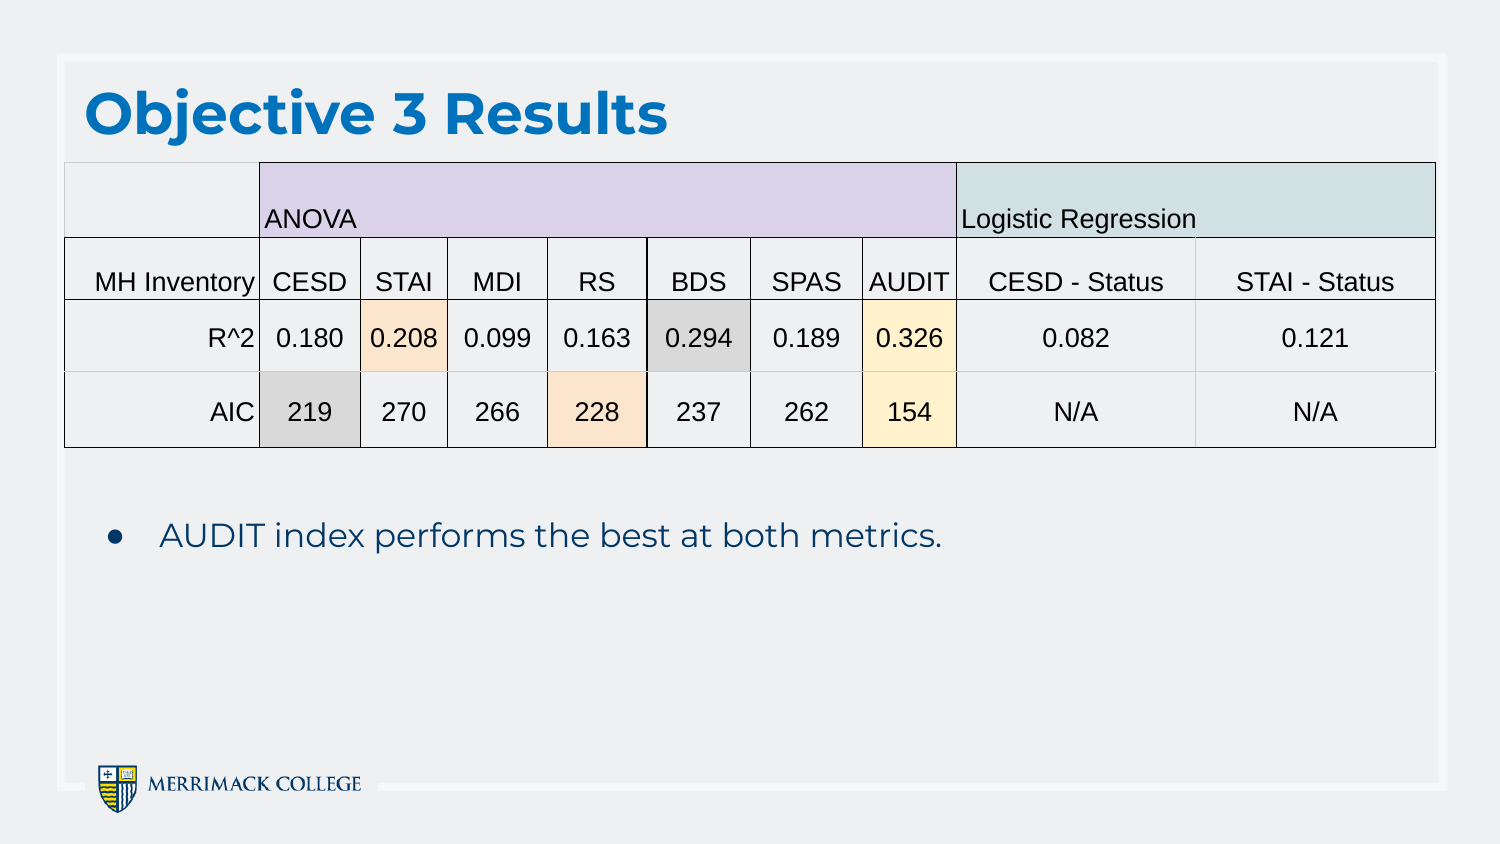

Objective 3 Results
|  | ANOVA |  |  |  |  |  |  | Logistic Regression |  |
| --- | --- | --- | --- | --- | --- | --- | --- | --- | --- |
| MH Inventory | CESD | STAI | MDI | RS | BDS | SPAS | AUDIT | CESD - Status | STAI - Status |
| R^2 | 0.180 | 0.208 | 0.099 | 0.163 | 0.294 | 0.189 | 0.326 | 0.082 | 0.121 |
| AIC | 219 | 270 | 266 | 228 | 237 | 262 | 154 | N/A | N/A |
AUDIT index performs the best at both metrics.